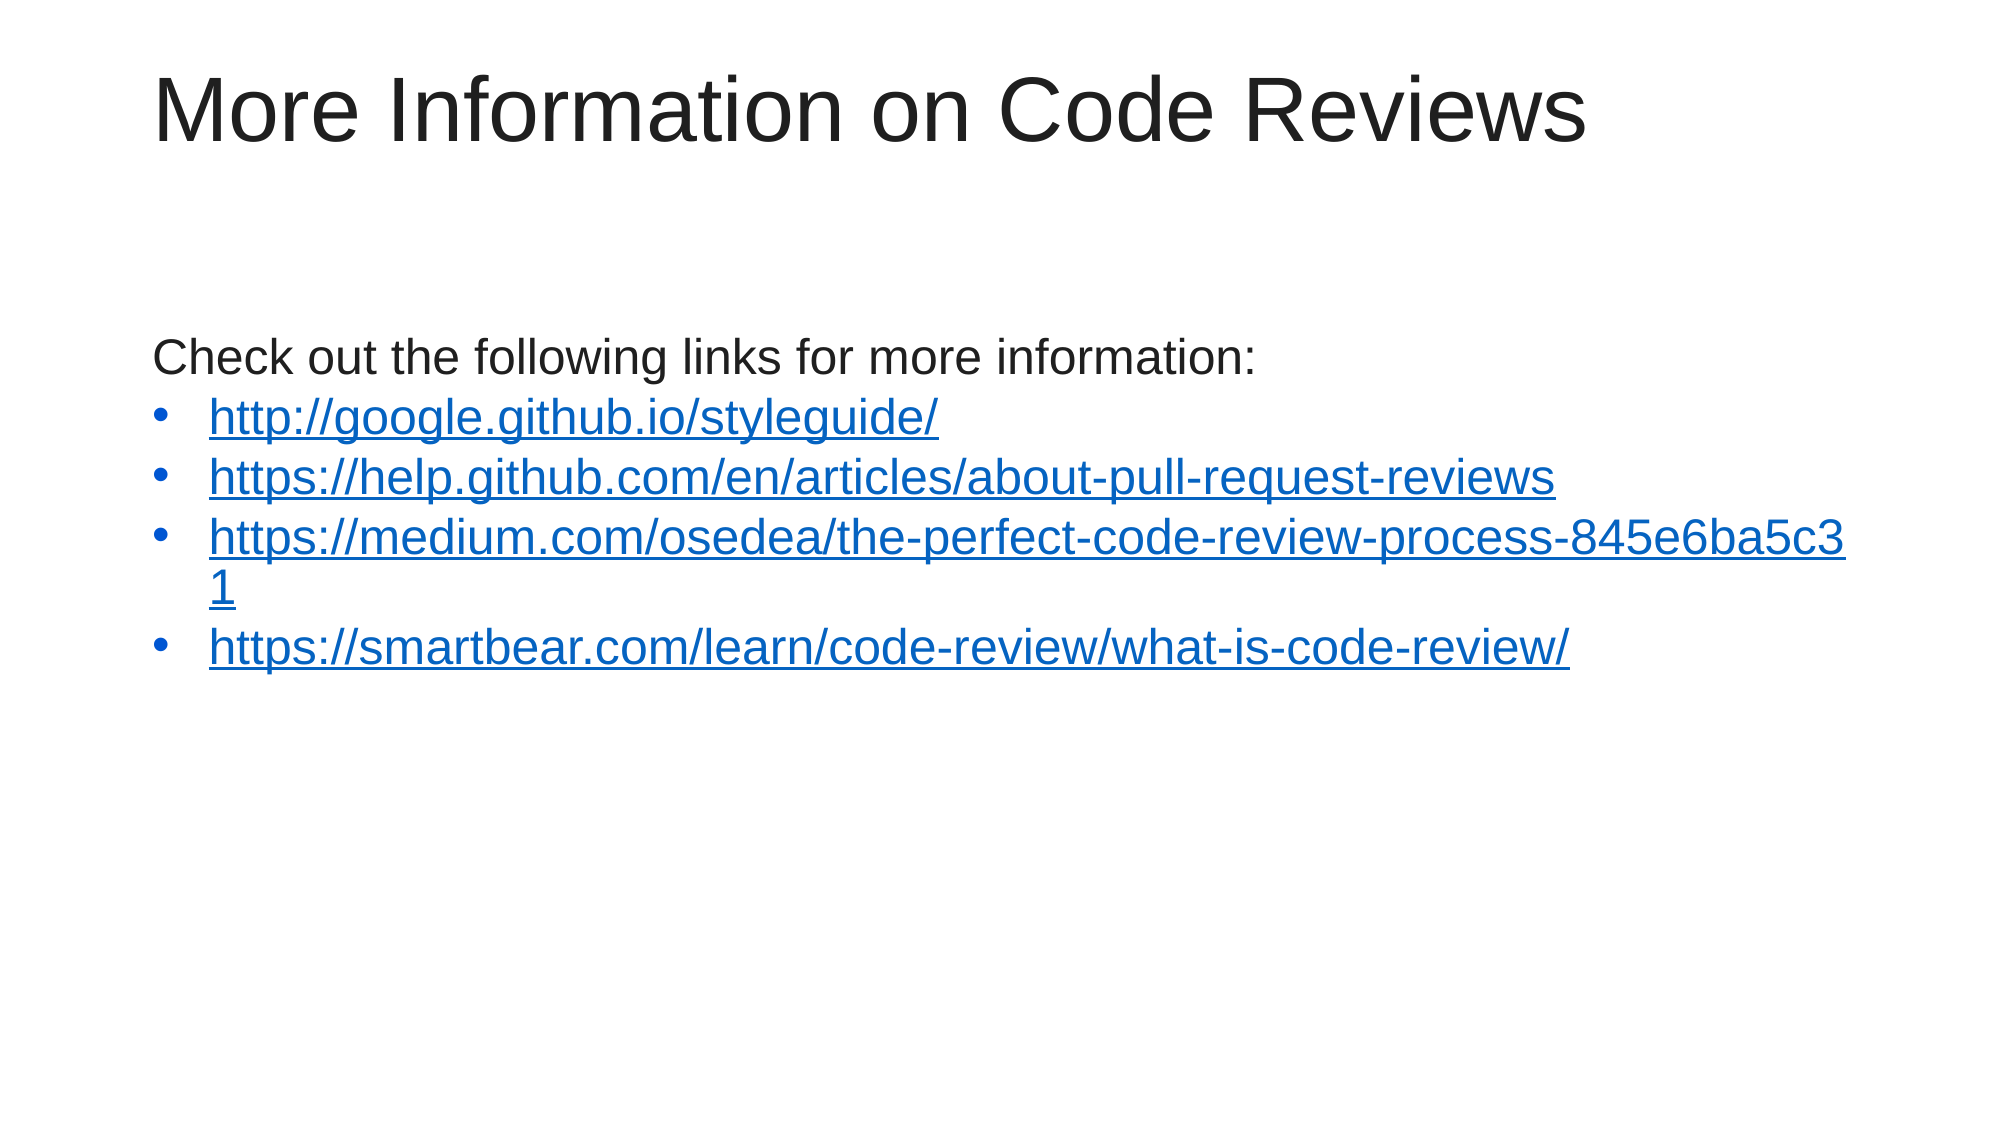

# More Information on Code Reviews
Check out the following links for more information:
http://google.github.io/styleguide/
https://help.github.com/en/articles/about-pull-request-reviews
https://medium.com/osedea/the-perfect-code-review-process-845e6ba5c31
https://smartbear.com/learn/code-review/what-is-code-review/